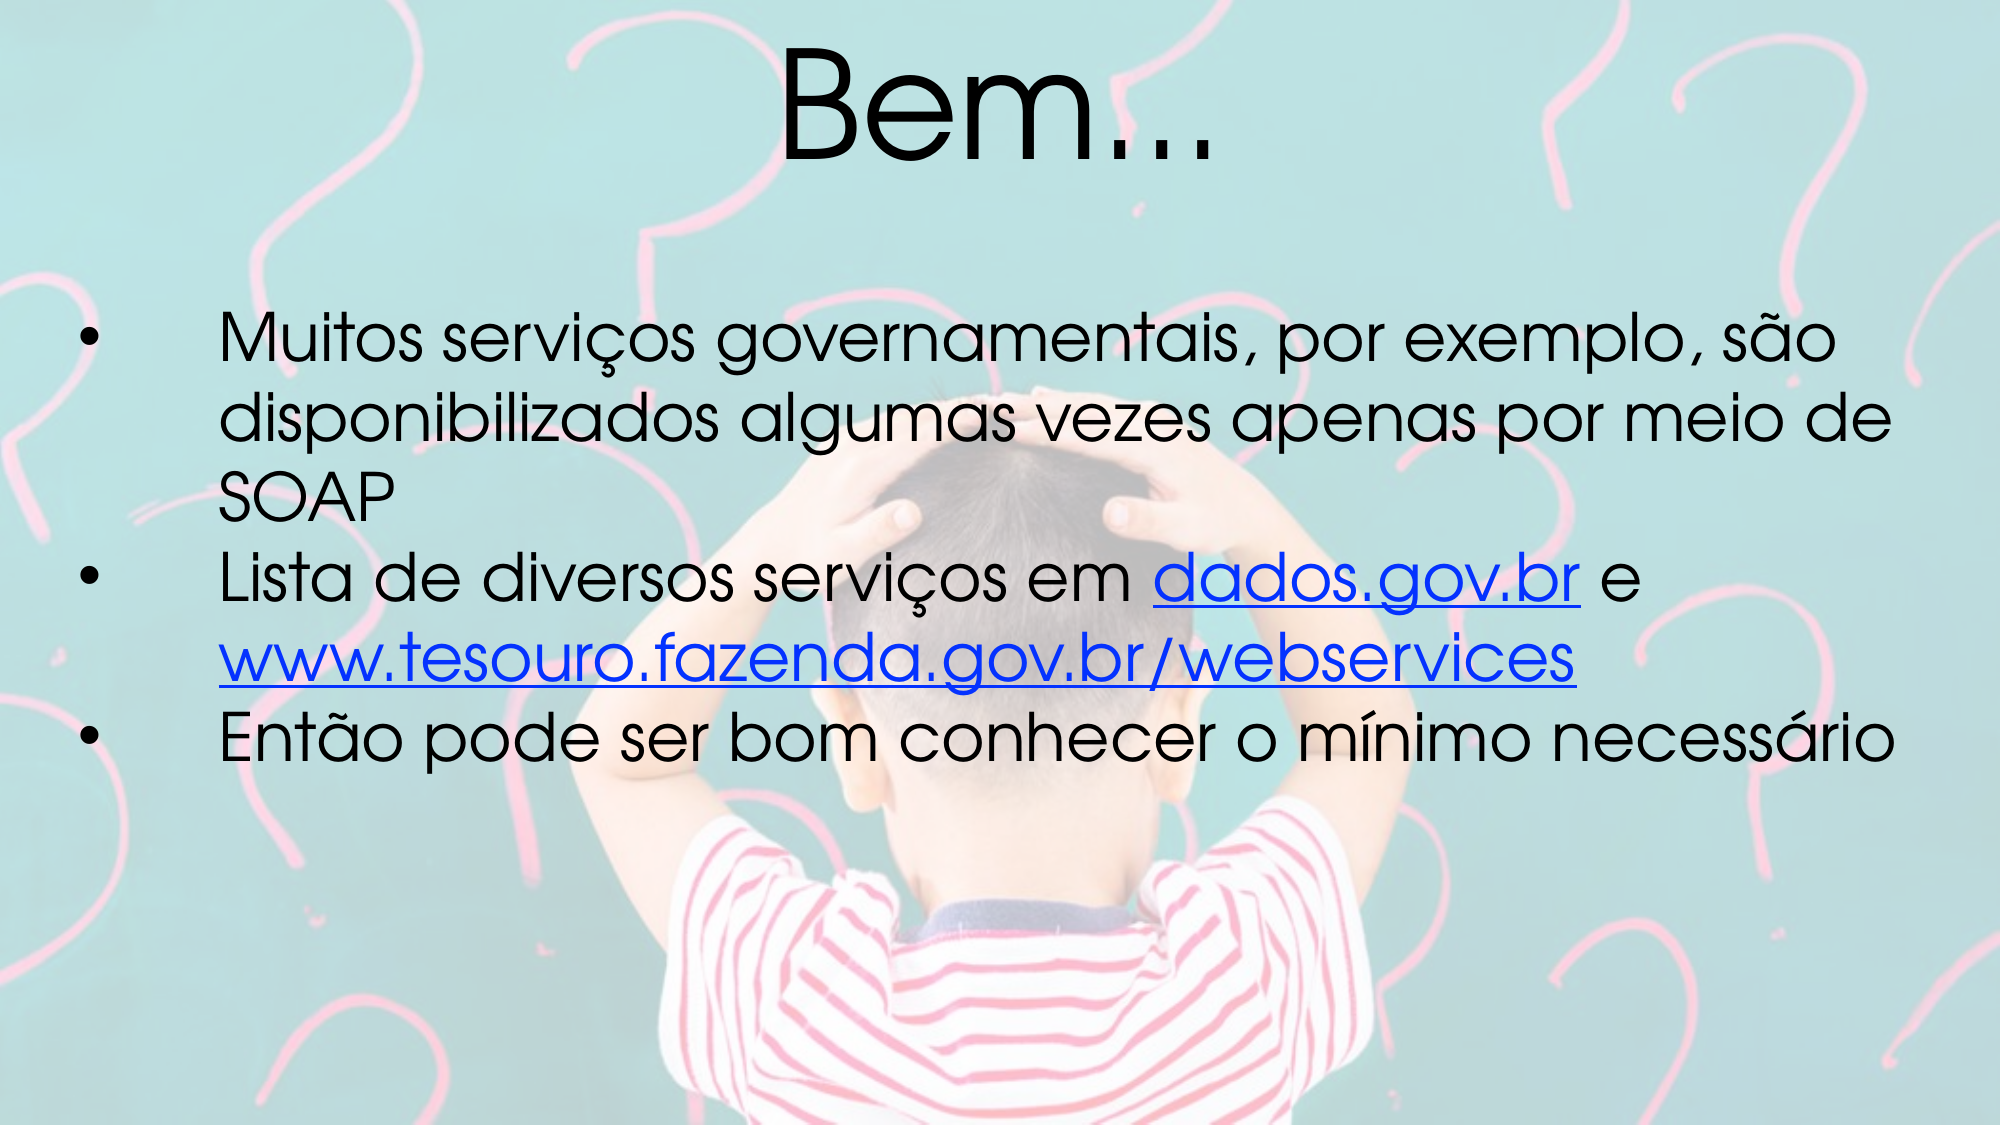

# Bem...

Muitos serviços governamentais, por exemplo, são disponibilizados algumas vezes apenas por meio de SOAP
Lista de diversos serviços em dados.gov.br e www.tesouro.fazenda.gov.br/webservices
Então pode ser bom conhecer o mínimo necessário